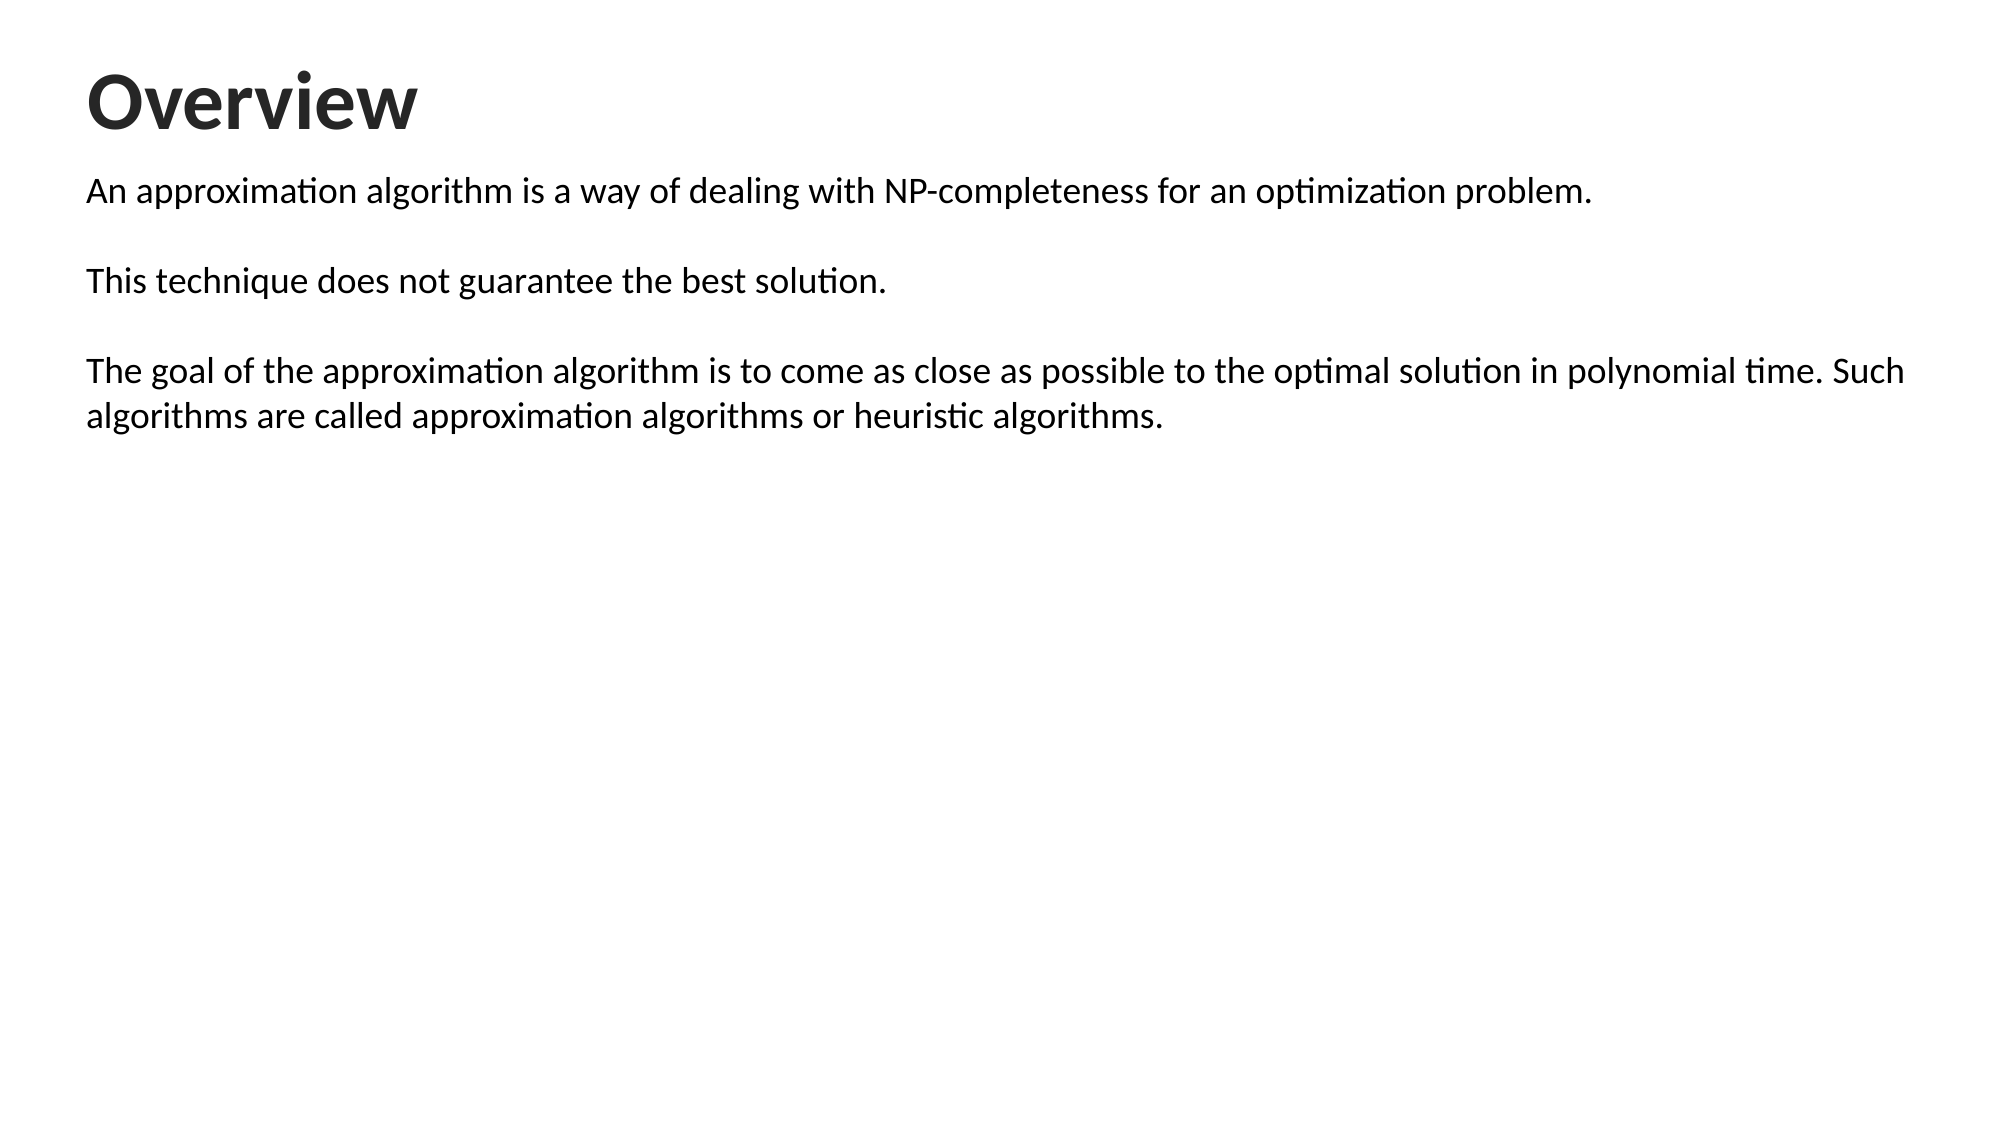

Overview
An approximation algorithm is a way of dealing with NP-completeness for an optimization problem.

This technique does not guarantee the best solution.

The goal of the approximation algorithm is to come as close as possible to the optimal solution in polynomial time. Such algorithms are called approximation algorithms or heuristic algorithms.